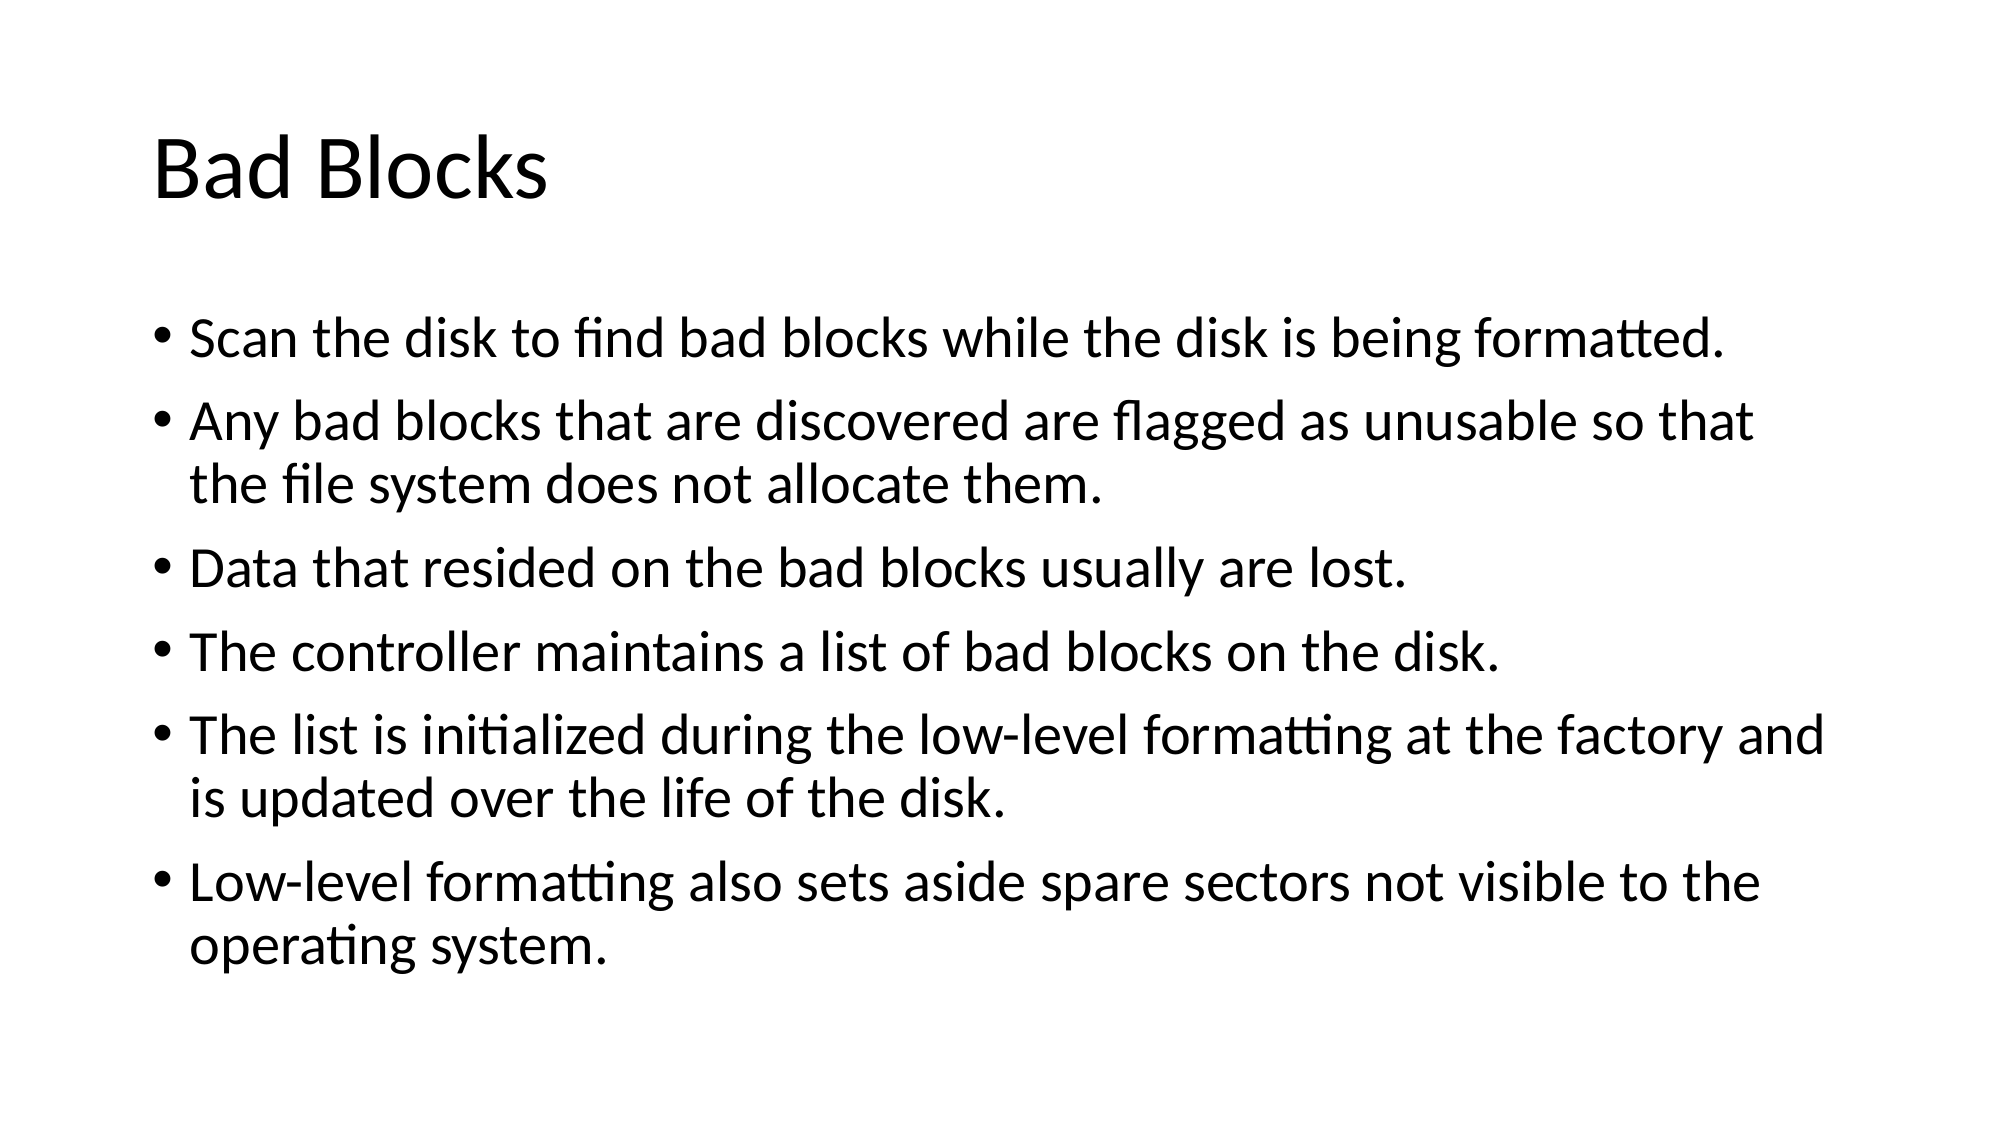

# Bad Blocks
Scan the disk to find bad blocks while the disk is being formatted.
Any bad blocks that are discovered are flagged as unusable so that the file system does not allocate them.
Data that resided on the bad blocks usually are lost.
The controller maintains a list of bad blocks on the disk.
The list is initialized during the low-level formatting at the factory and is updated over the life of the disk.
Low-level formatting also sets aside spare sectors not visible to the operating system.